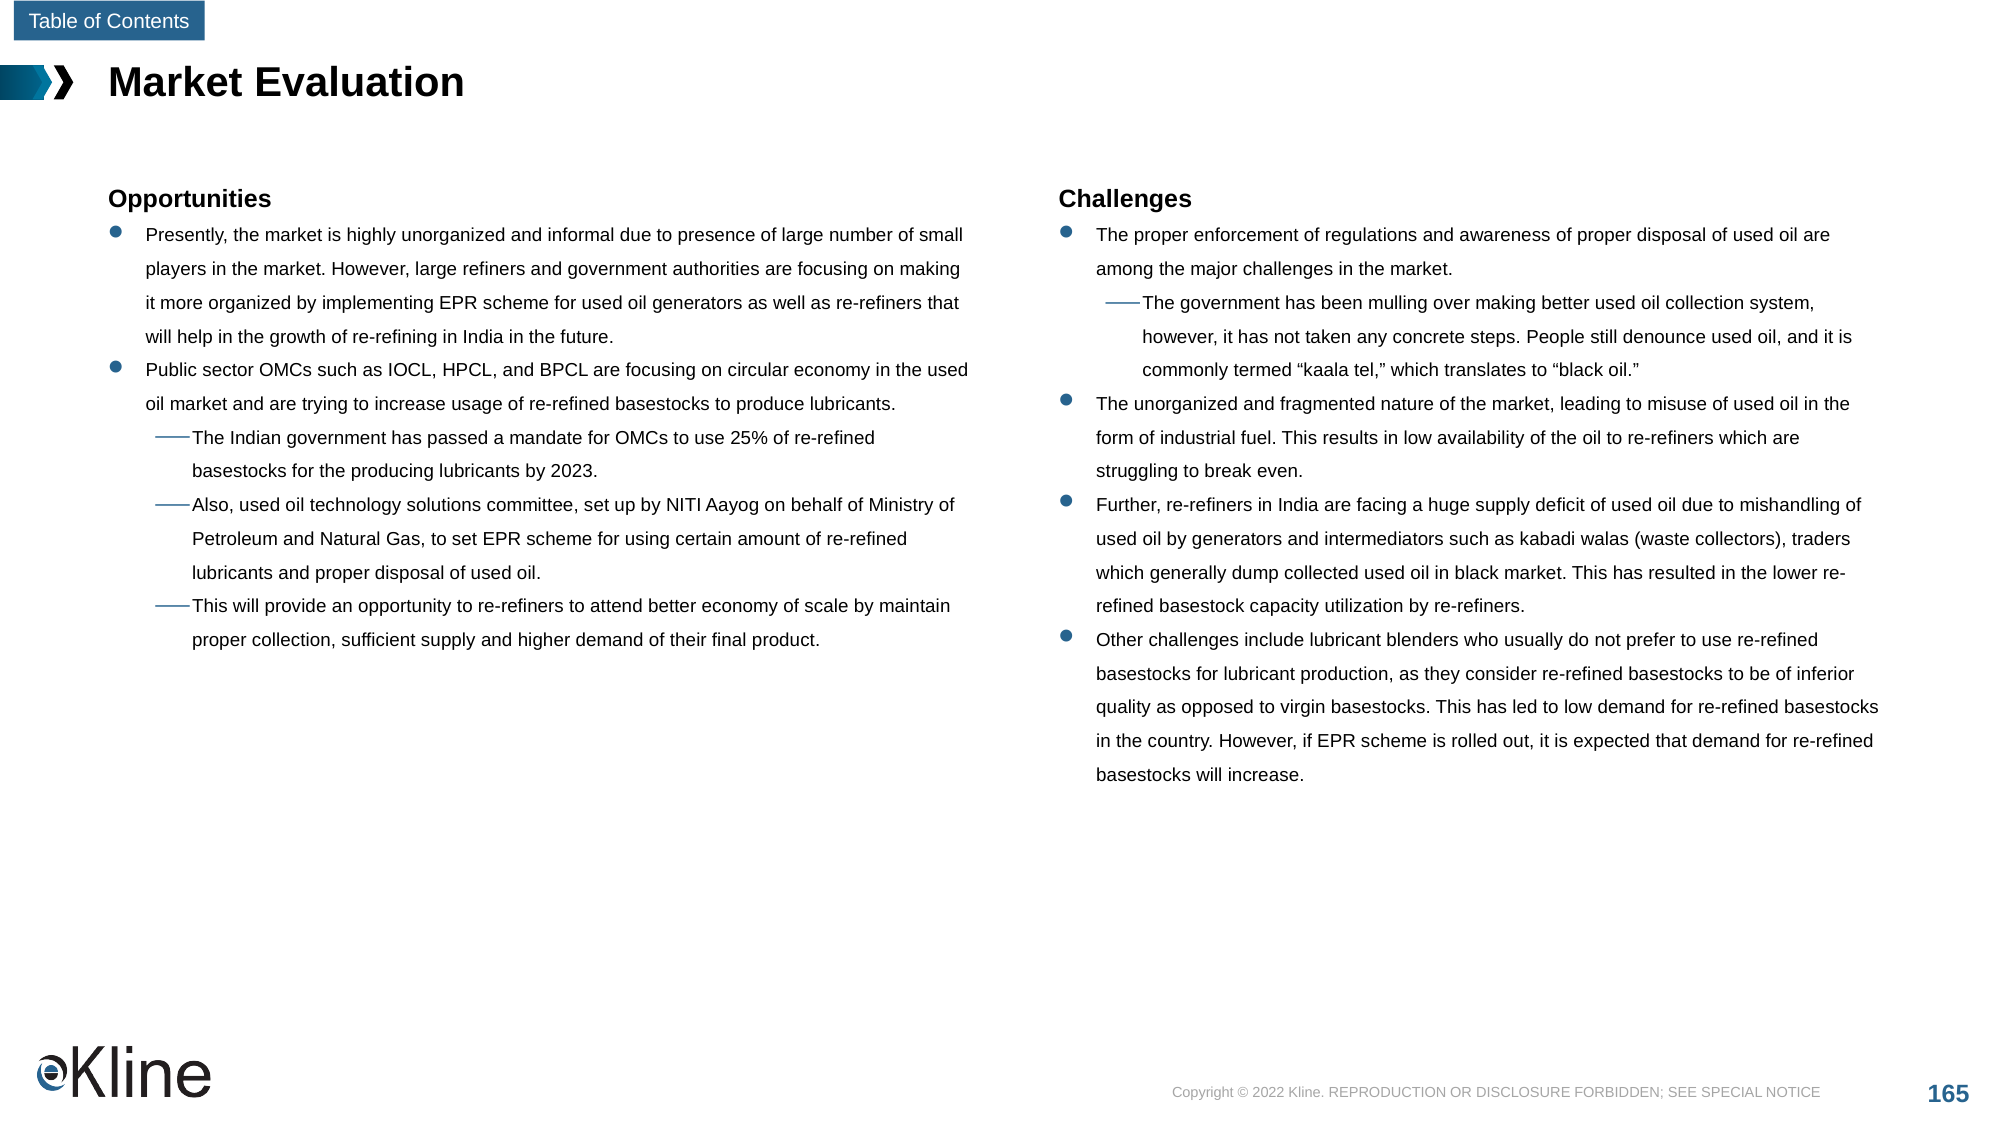

# Market Evaluation
Opportunities
Presently, the market is highly unorganized and informal due to presence of large number of small players in the market. However, large refiners and government authorities are focusing on making it more organized by implementing EPR scheme for used oil generators as well as re-refiners that will help in the growth of re-refining in India in the future.
Public sector OMCs such as IOCL, HPCL, and BPCL are focusing on circular economy in the used oil market and are trying to increase usage of re-refined basestocks to produce lubricants.
The Indian government has passed a mandate for OMCs to use 25% of re-refined basestocks for the producing lubricants by 2023.
Also, used oil technology solutions committee, set up by NITI Aayog on behalf of Ministry of Petroleum and Natural Gas, to set EPR scheme for using certain amount of re-refined lubricants and proper disposal of used oil.
This will provide an opportunity to re-refiners to attend better economy of scale by maintain proper collection, sufficient supply and higher demand of their final product.
Challenges
The proper enforcement of regulations and awareness of proper disposal of used oil are among the major challenges in the market.
The government has been mulling over making better used oil collection system, however, it has not taken any concrete steps. People still denounce used oil, and it is commonly termed “kaala tel,” which translates to “black oil.”
The unorganized and fragmented nature of the market, leading to misuse of used oil in the form of industrial fuel. This results in low availability of the oil to re-refiners which are struggling to break even.
Further, re-refiners in India are facing a huge supply deficit of used oil due to mishandling of used oil by generators and intermediators such as kabadi walas (waste collectors), traders which generally dump collected used oil in black market. This has resulted in the lower re-refined basestock capacity utilization by re-refiners.
Other challenges include lubricant blenders who usually do not prefer to use re-refined basestocks for lubricant production, as they consider re-refined basestocks to be of inferior quality as opposed to virgin basestocks. This has led to low demand for re-refined basestocks in the country. However, if EPR scheme is rolled out, it is expected that demand for re-refined basestocks will increase.